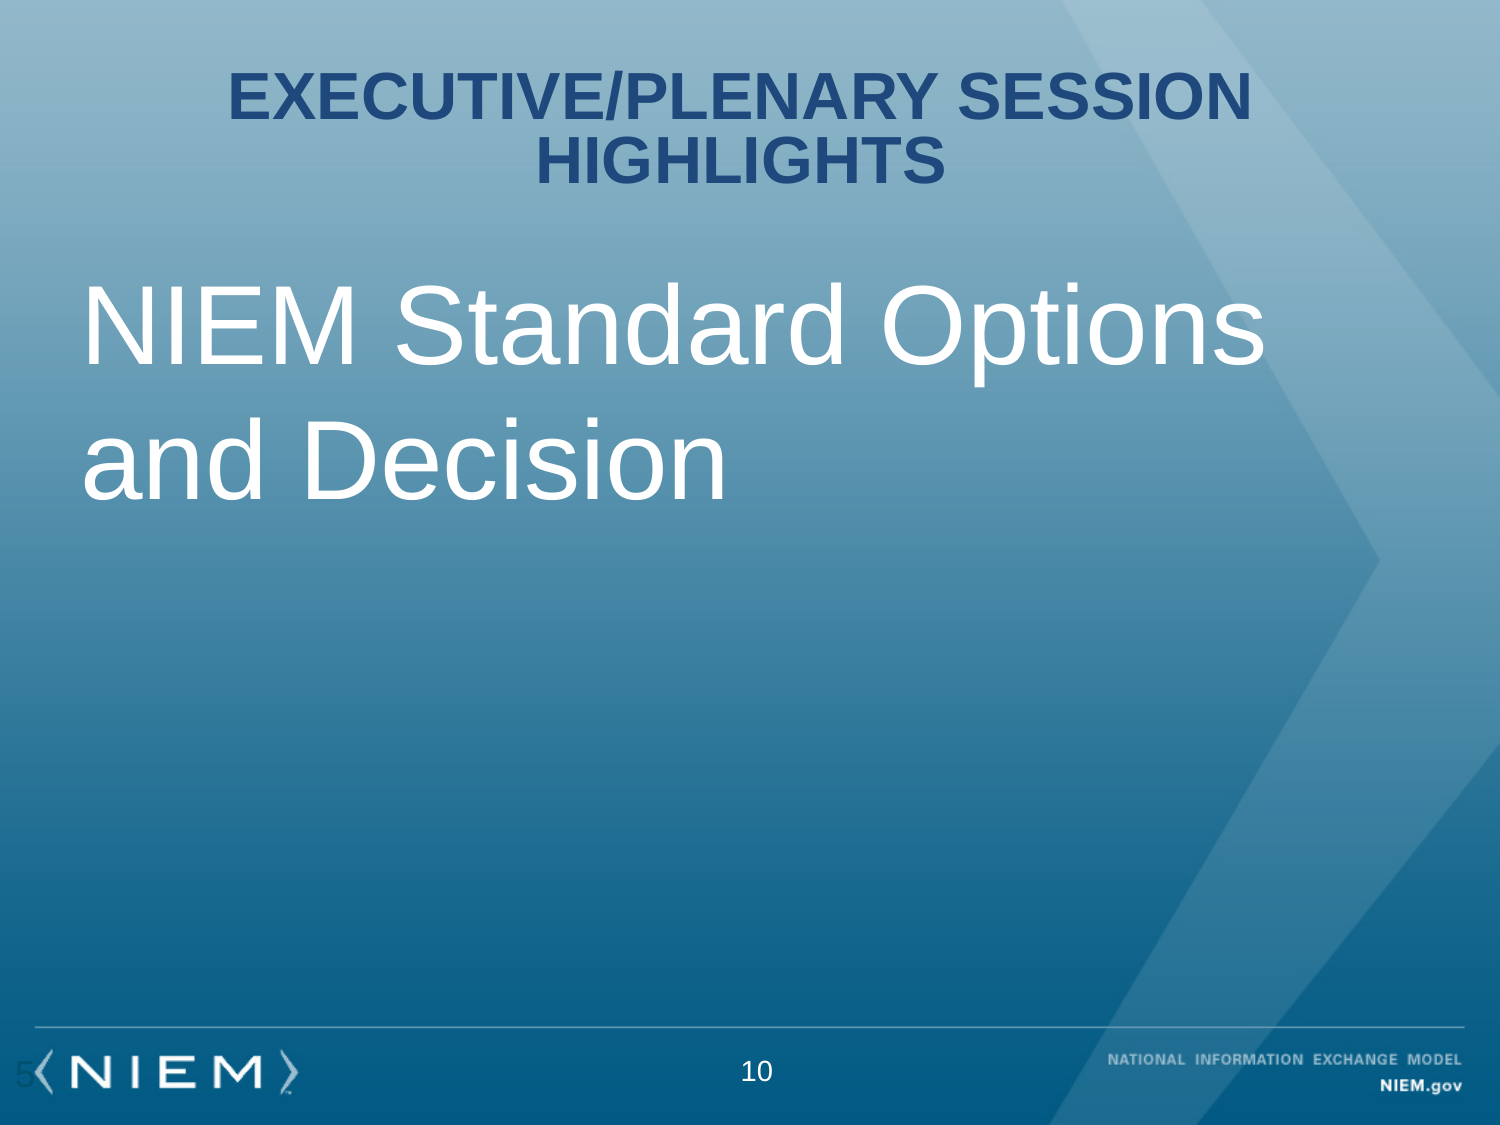

Executive/Plenary Session
Highlights
NIEM Standard Options and Decision
5
10